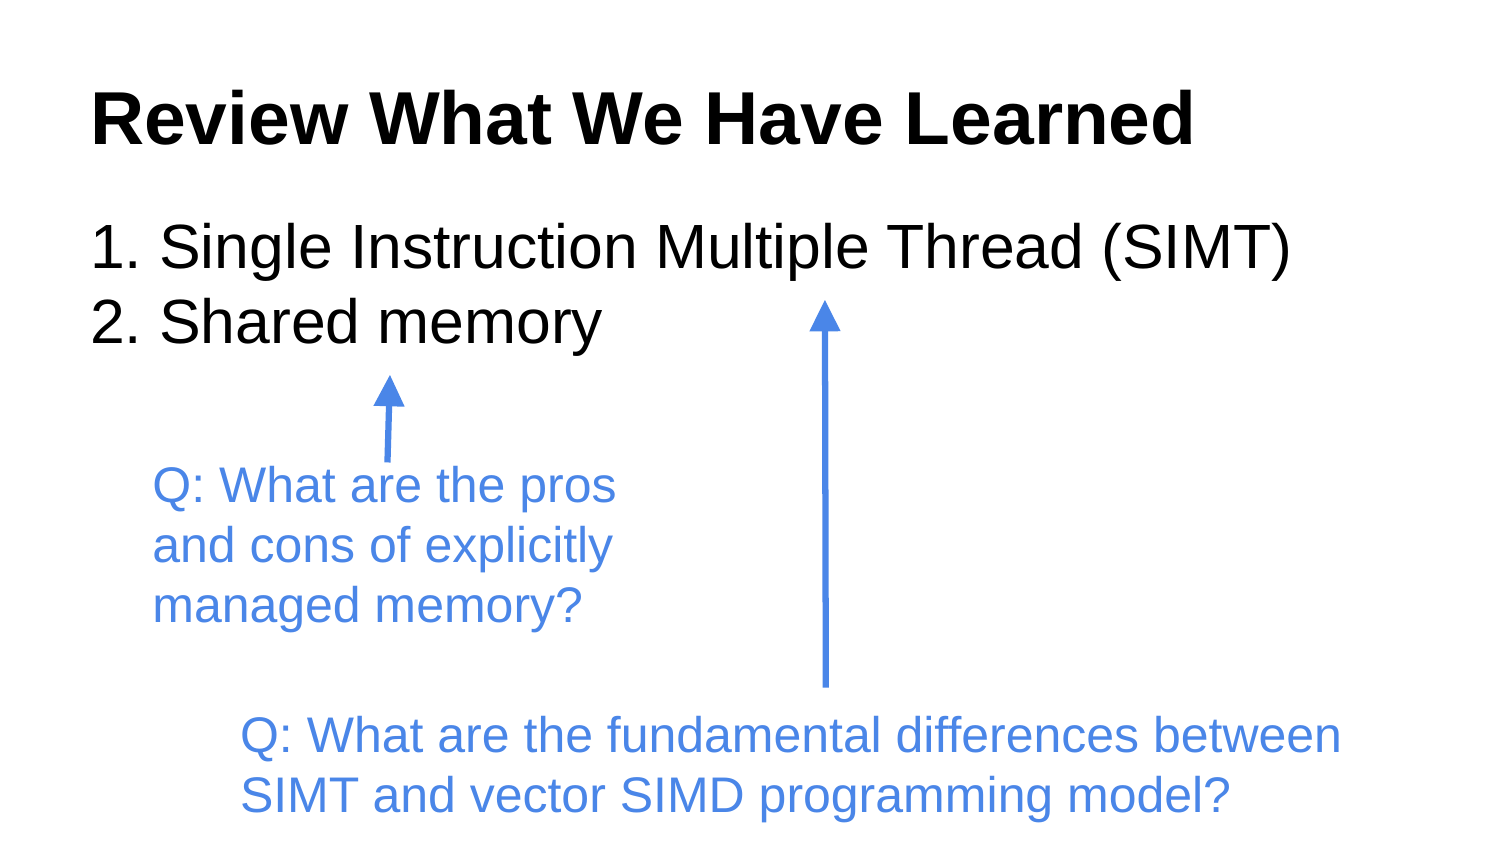

# Review What We Have Learned
1. Single Instruction Multiple Thread (SIMT)
2. Shared memory
Q: What are the pros and cons of explicitly managed memory?
Q: What are the fundamental differences between SIMT and vector SIMD programming model?